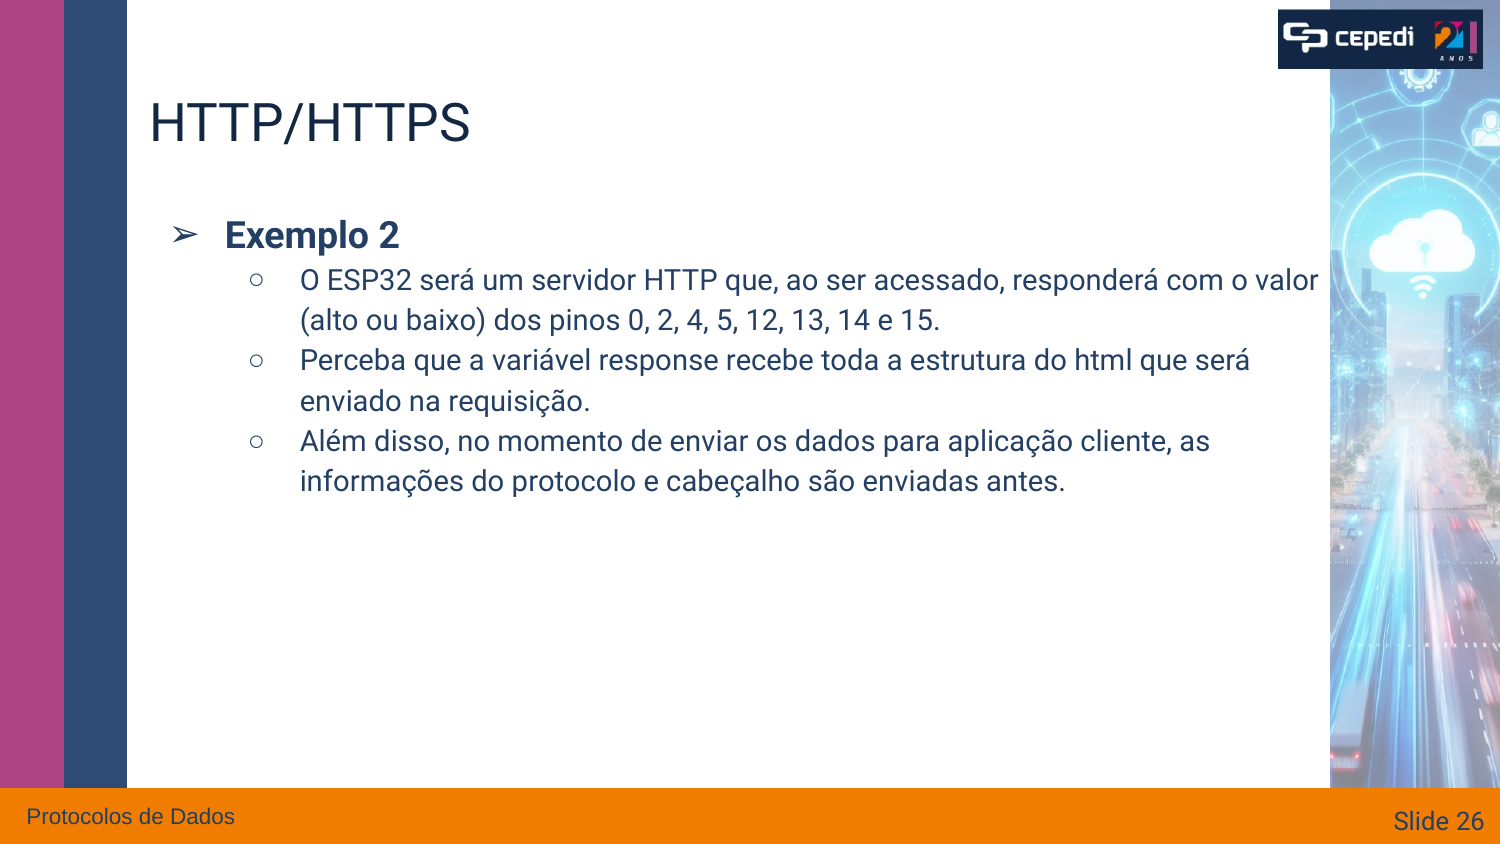

# HTTP/HTTPS
Exemplo 2
O ESP32 será um servidor HTTP que, ao ser acessado, responderá com o valor (alto ou baixo) dos pinos 0, 2, 4, 5, 12, 13, 14 e 15.
Perceba que a variável response recebe toda a estrutura do html que será enviado na requisição.
Além disso, no momento de enviar os dados para aplicação cliente, as informações do protocolo e cabeçalho são enviadas antes.
Protocolos de Dados
Slide 26